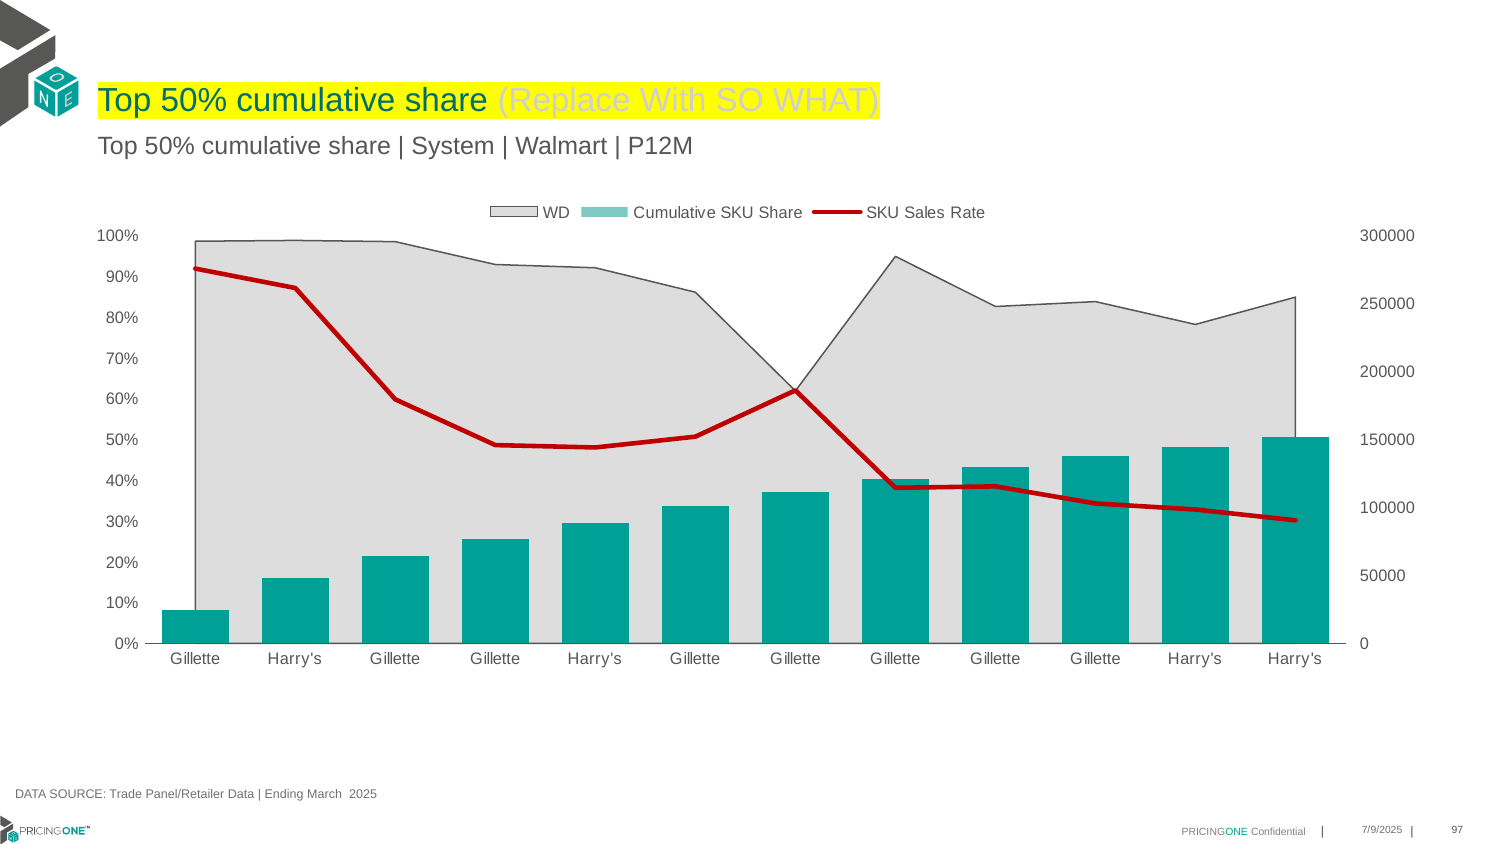

# Top 50% cumulative share (Replace With SO WHAT)
Top 50% cumulative share | System | Walmart | P12M

### Chart

| Category | WD | Cumulative SKU Share | SKU Sales Rate |
|---|---|---|---|
| Gillette | 0.986 | 0.08251124825696657 | 275709.87829614605 |
| Harry's | 0.988 | 0.16089152450644711 | 261376.13360323888 |
| Gillette | 0.985 | 0.21454090236603462 | 179450.4467005076 |
| Gillette | 0.929 | 0.2556579646281652 | 145821.7976318622 |
| Harry's | 0.921 | 0.295936207369652 | 144087.71986970684 |
| Gillette | 0.861 | 0.33566438815378236 | 152023.80952380953 |
| Gillette | 0.619 | 0.3706296975157307 | 186107.0436187399 |
| Gillette | 0.949 | 0.4035703075724388 | 114361.93888303479 |
| Gillette | 0.826 | 0.4325014437271129 | 115398.86198547216 |
| Gillette | 0.838 | 0.4586615641225995 | 102851.77804295943 |
| Harry's | 0.782 | 0.4820091293366848 | 98367.34015345268 |
| Harry's | 0.849 | 0.5053172220835854 | 90451.36631330979 |
DATA SOURCE: Trade Panel/Retailer Data | Ending March  2025

7/9/2025
97